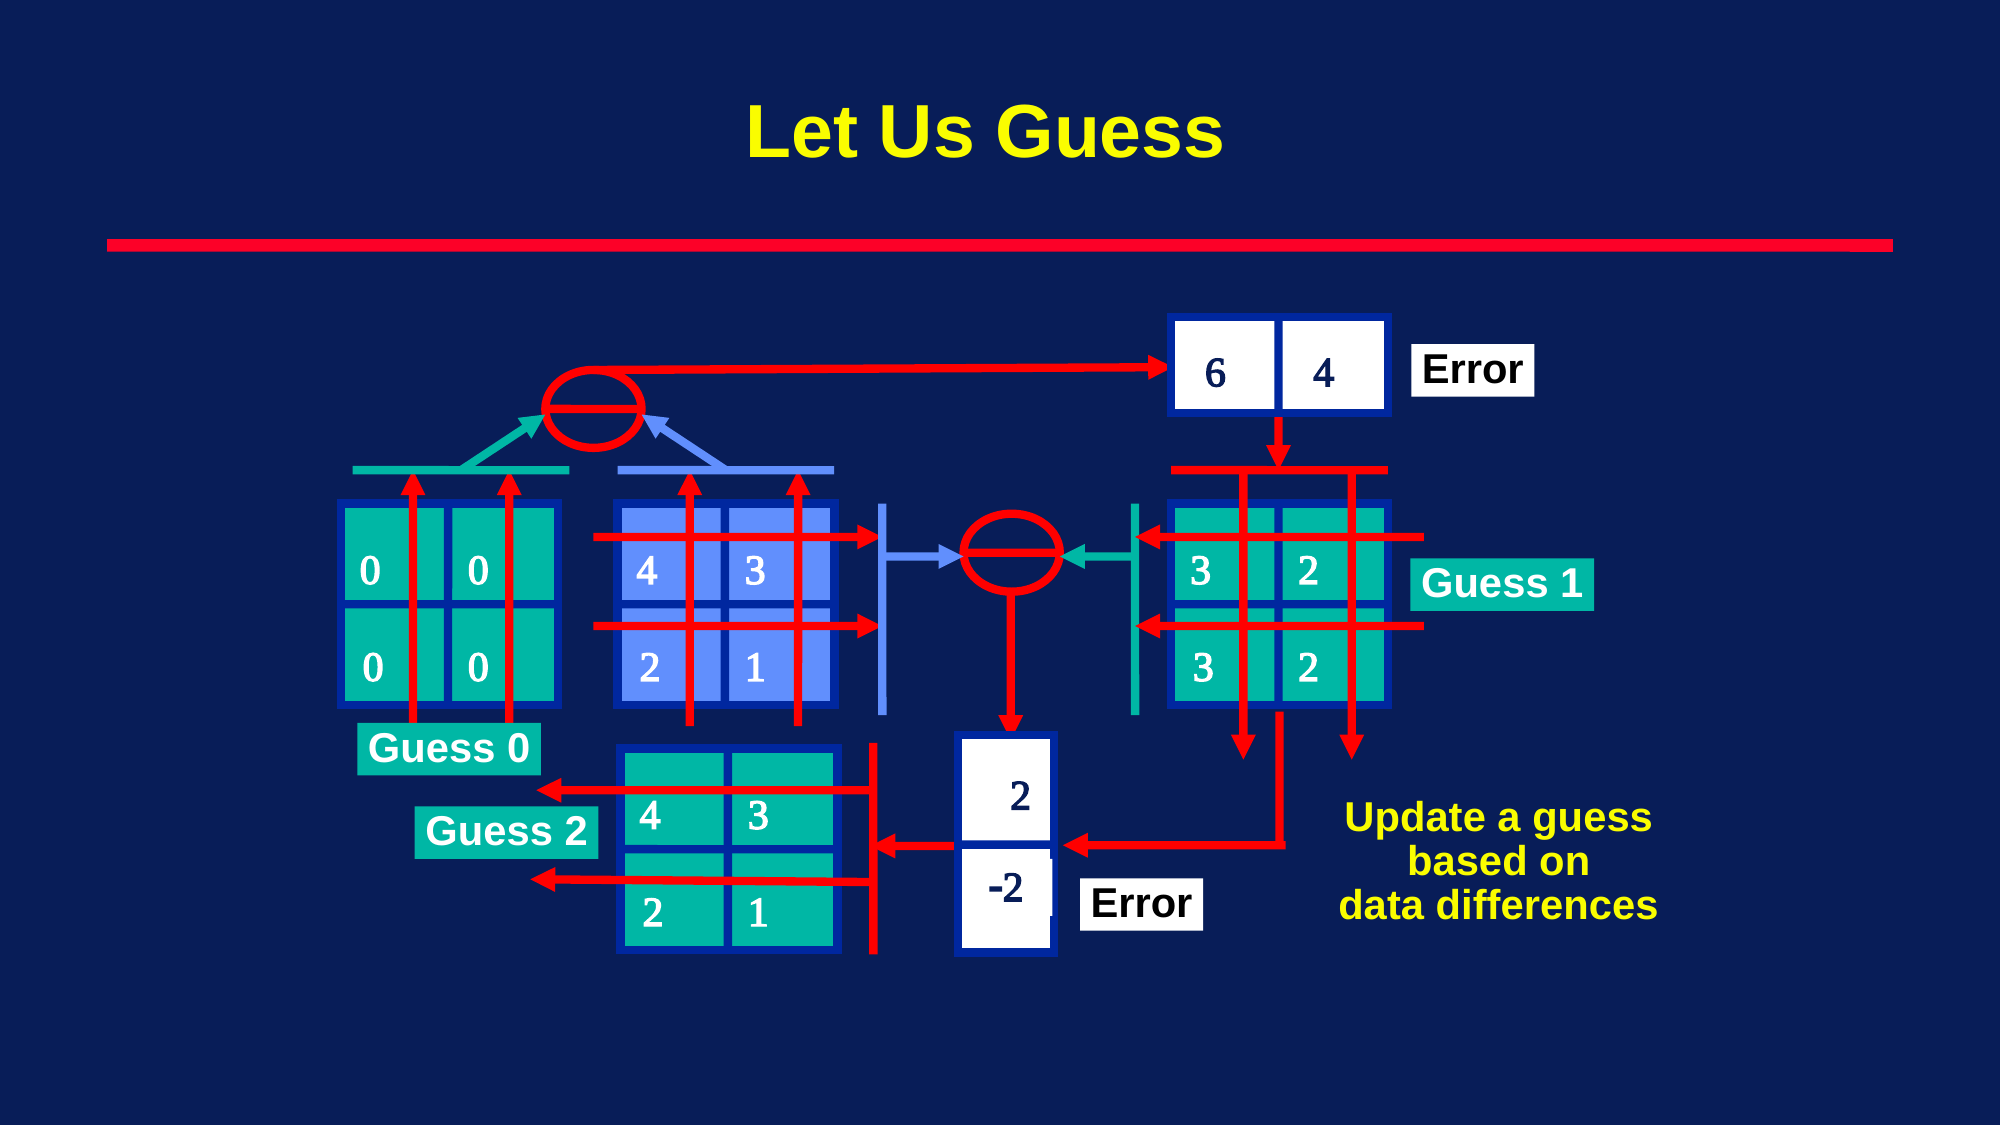

# Let Us Guess

6
4
Error

0
0
4
3
3
2

Guess 1

0
0
2
1
3
2

Guess 0

2
4
3

Update a guess
based on
data differences

Guess 2

−2
Error

2
1